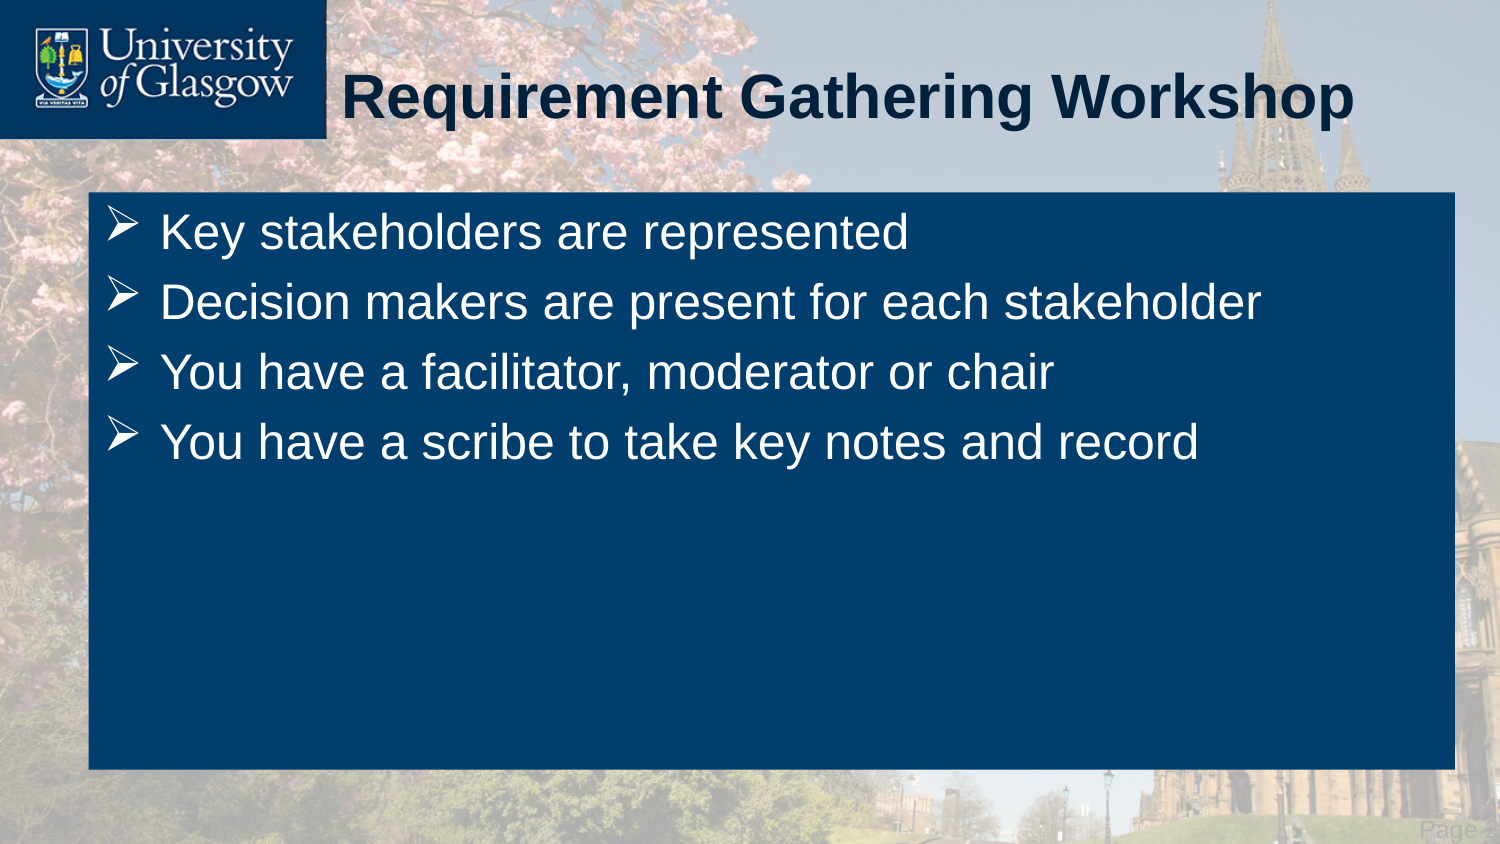

# Requirement Gathering Workshop
Key stakeholders are represented
Decision makers are present for each stakeholder
You have a facilitator, moderator or chair
You have a scribe to take key notes and record

 Page 25